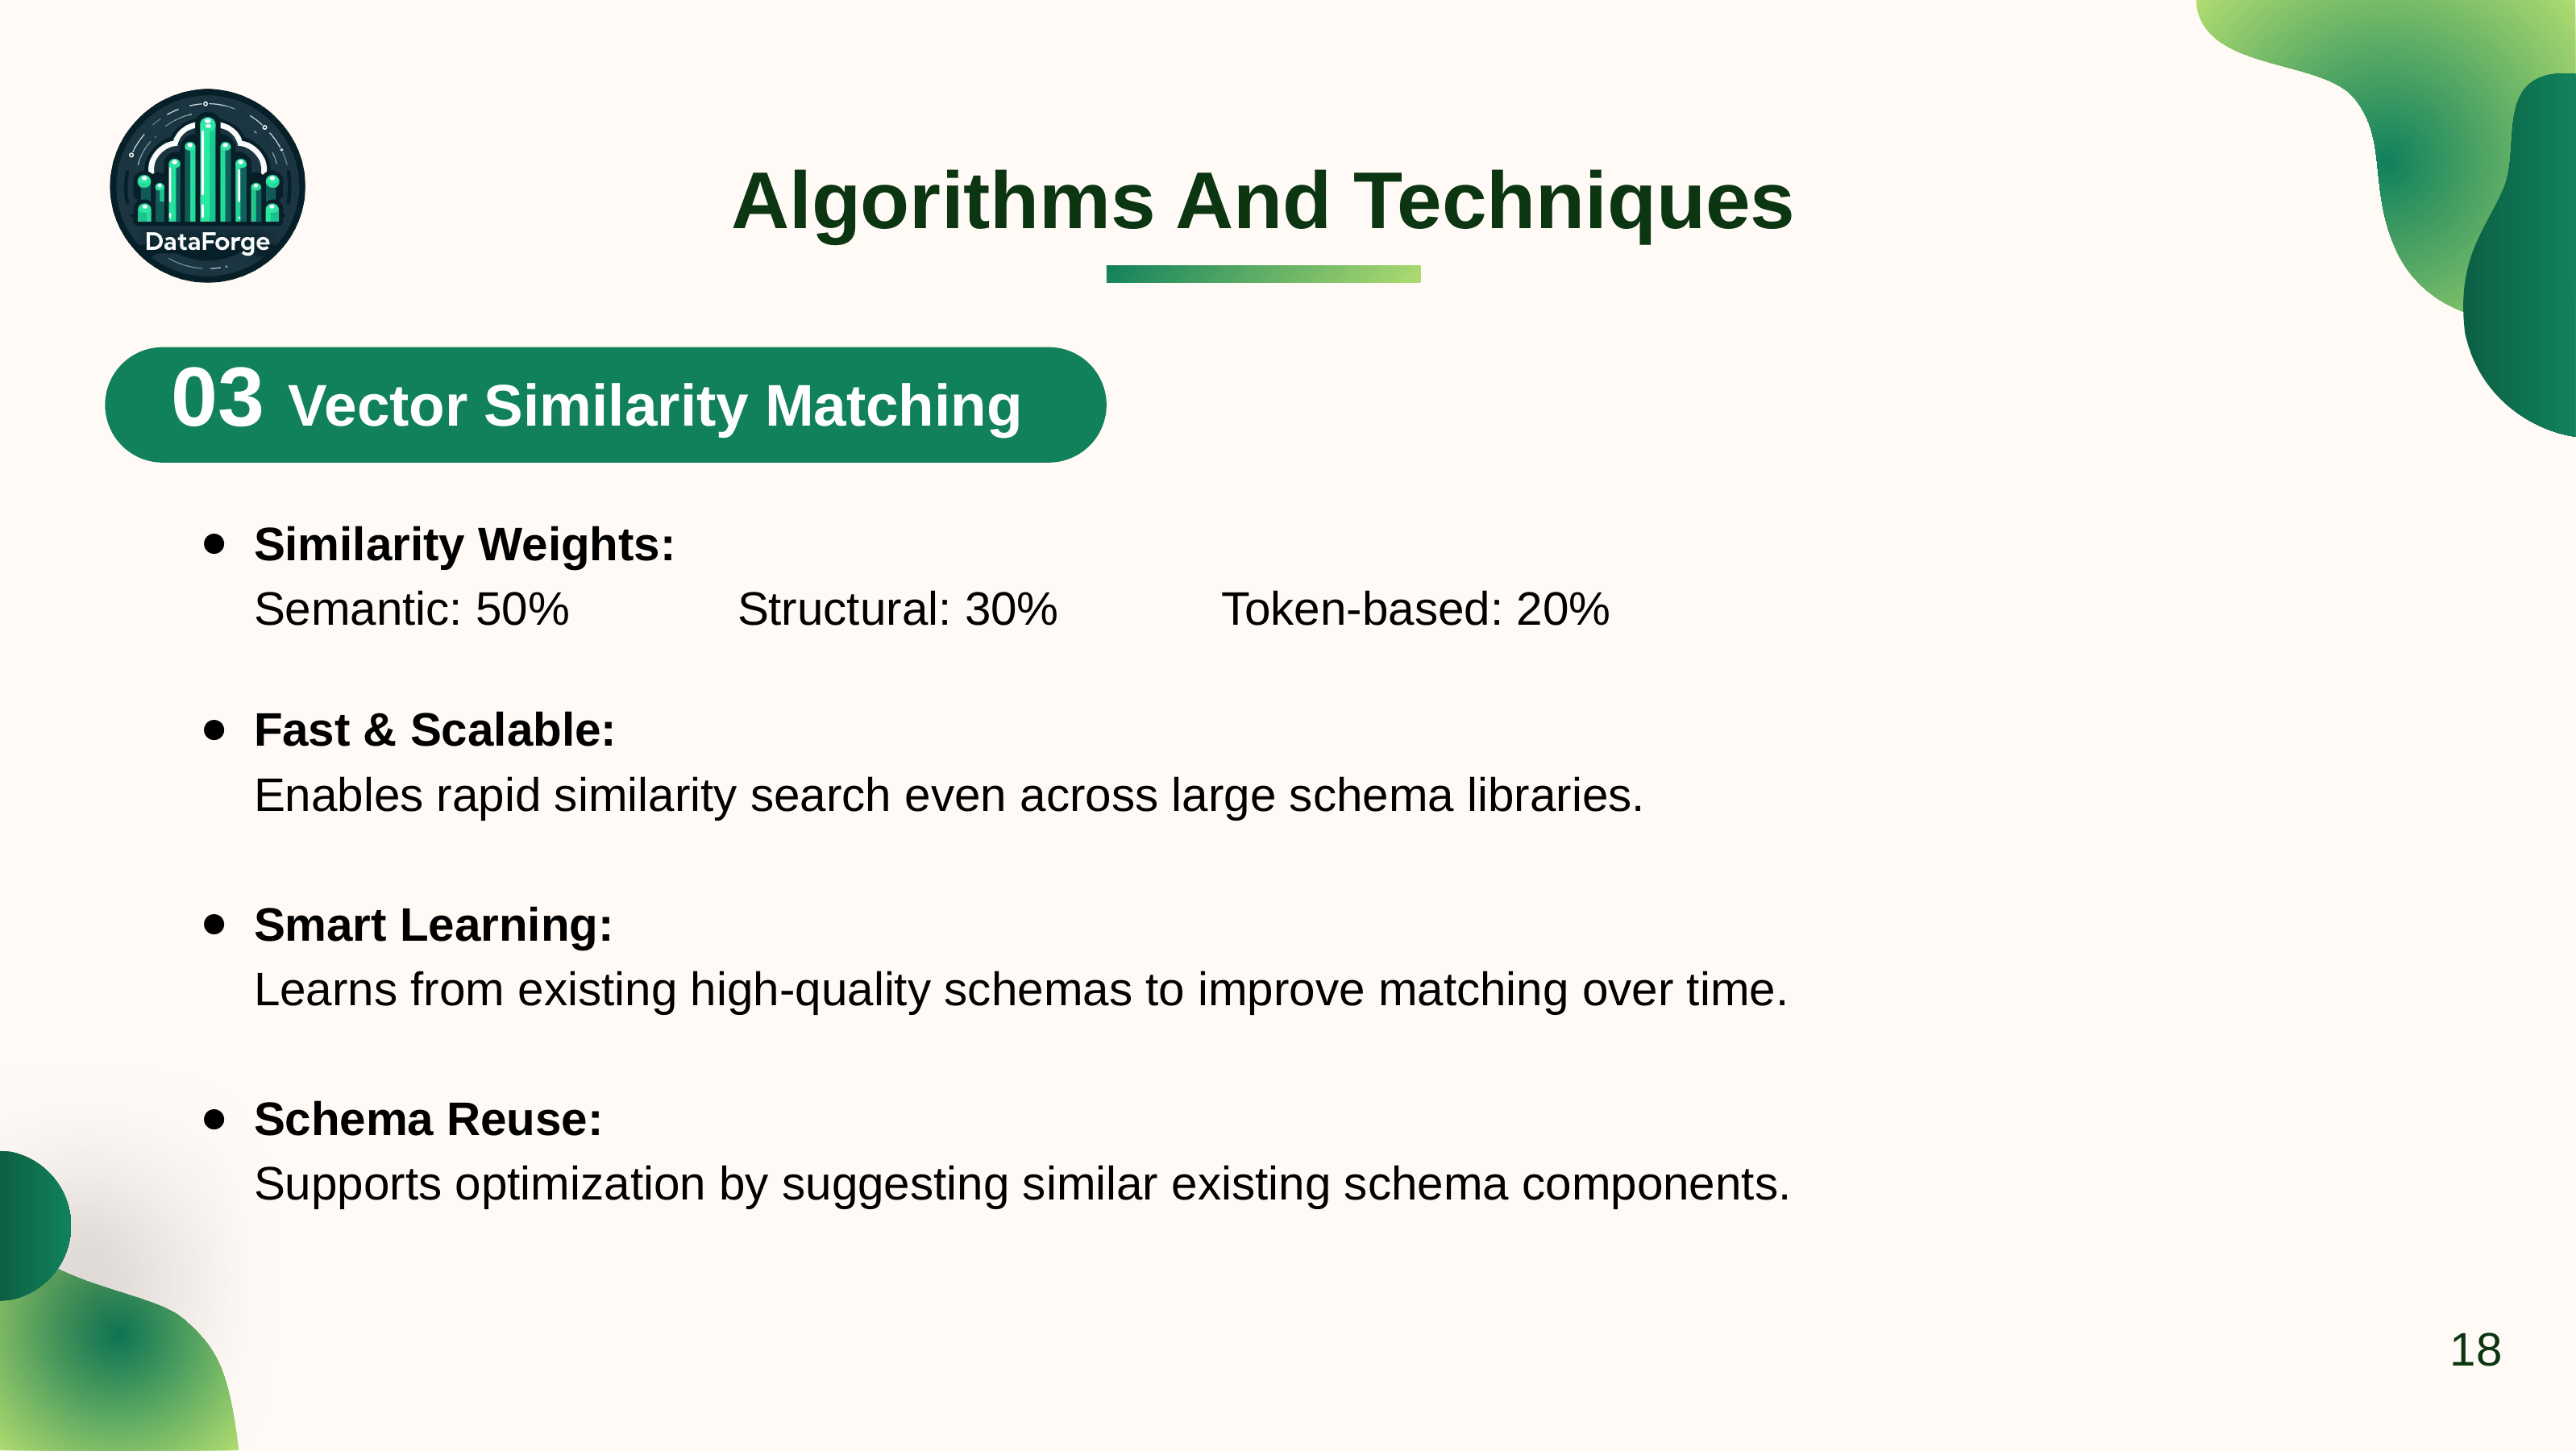

Algorithms And Techniques

03 Vector Similarity Matching
Similarity Weights:
Semantic: 50%		Structural: 30%		Token-based: 20%
Fast & Scalable:
Enables rapid similarity search even across large schema libraries.
Smart Learning:
Learns from existing high-quality schemas to improve matching over time.
Schema Reuse:
Supports optimization by suggesting similar existing schema components.

18